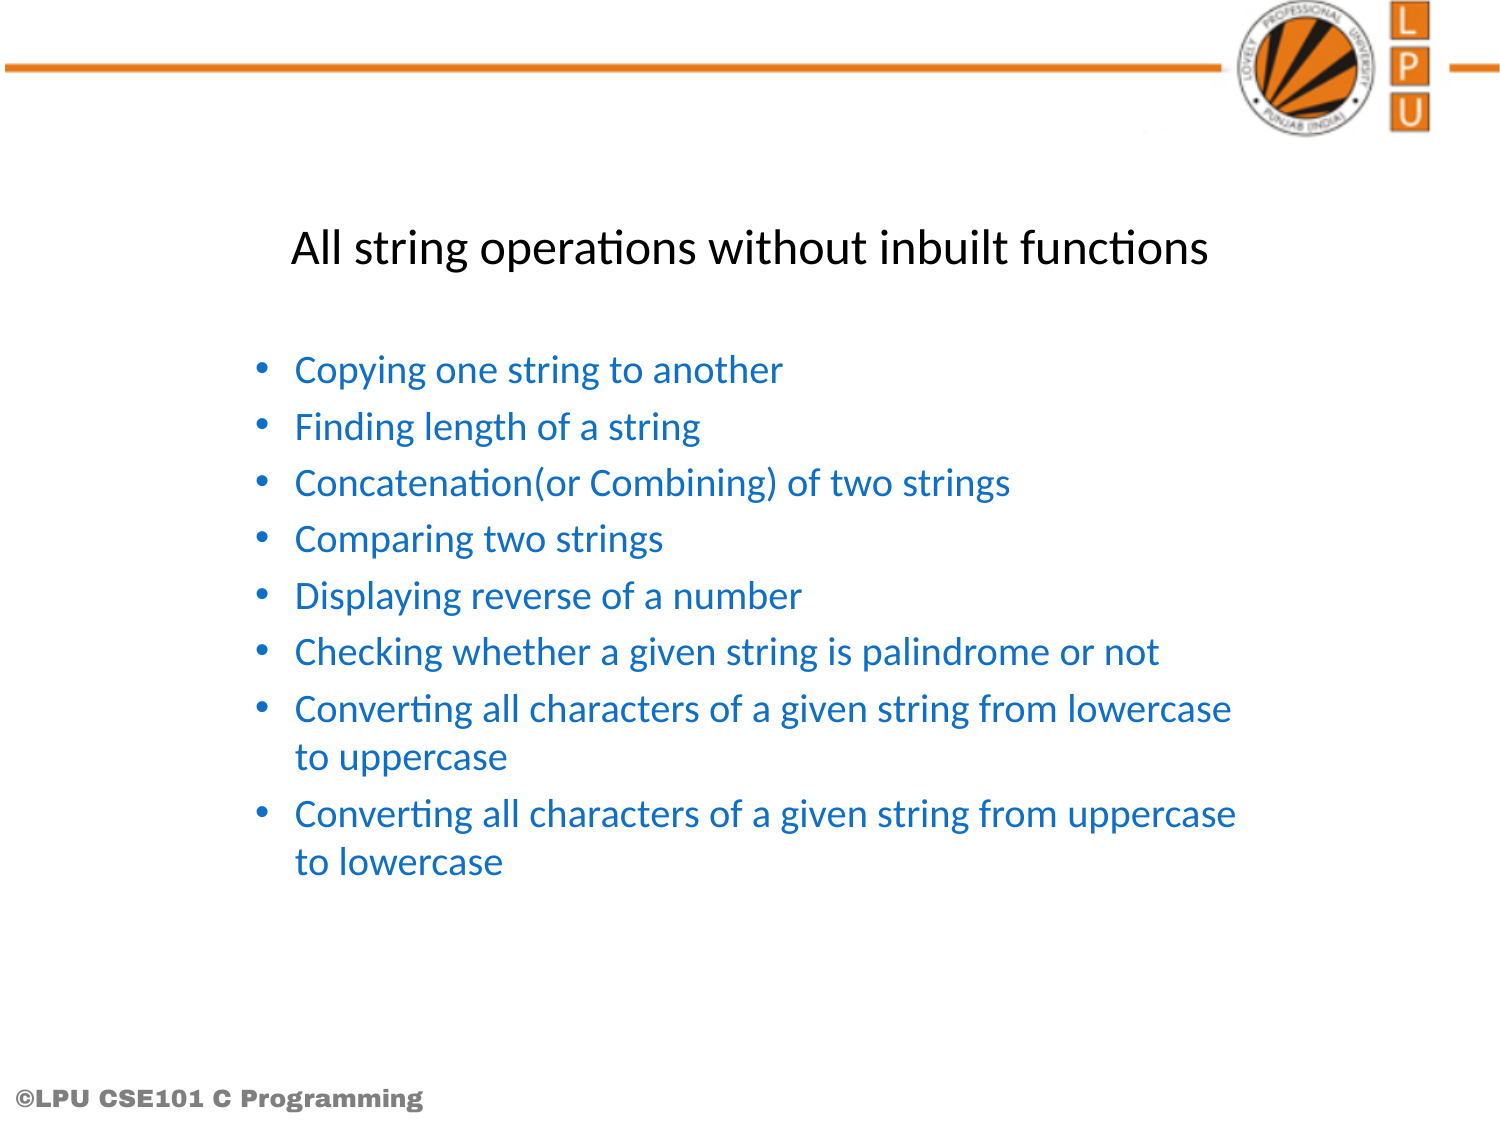

# All string operations without inbuilt functions
Copying one string to another
Finding length of a string
Concatenation(or Combining) of two strings
Comparing two strings
Displaying reverse of a number
Checking whether a given string is palindrome or not
Converting all characters of a given string from lowercase to uppercase
Converting all characters of a given string from uppercase to lowercase